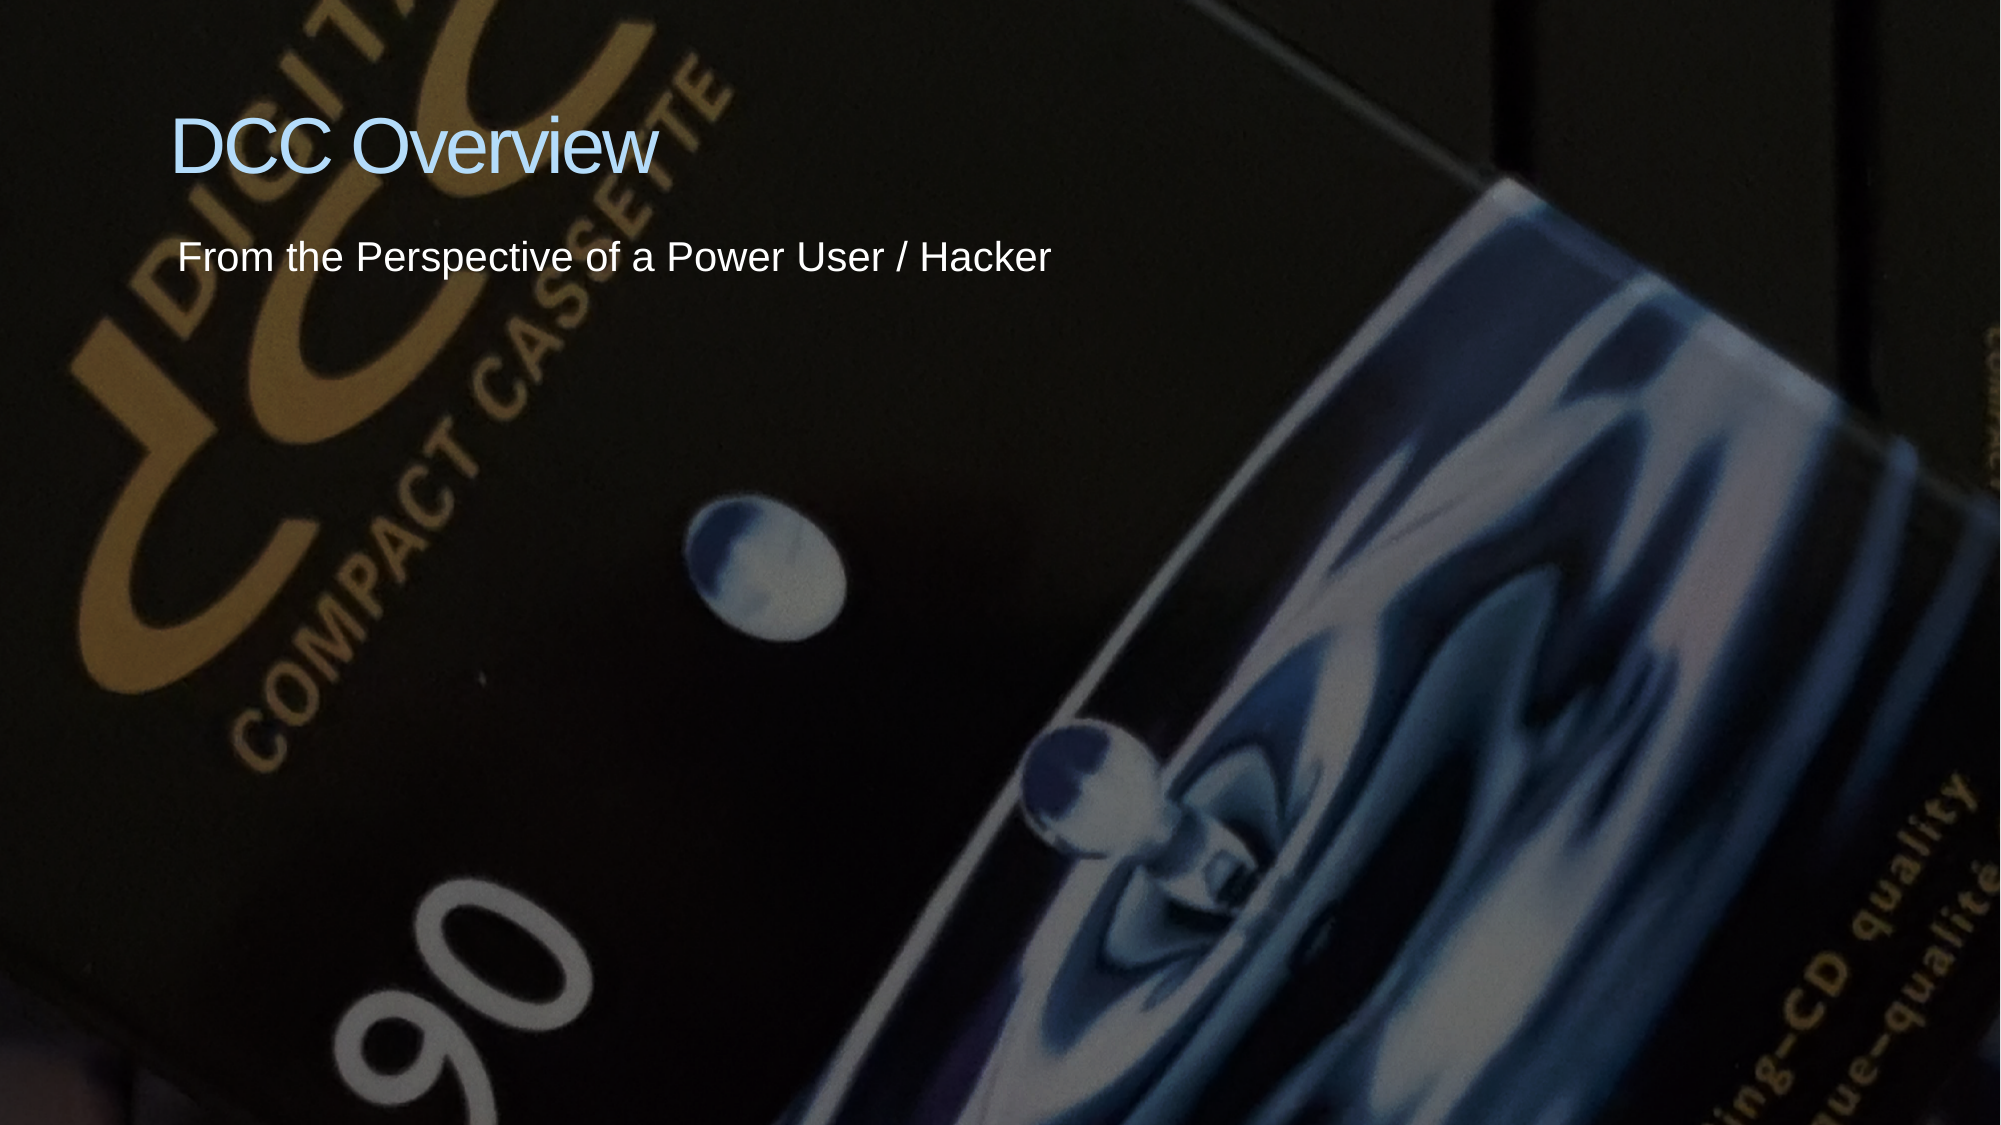

# DCC Overview
From the Perspective of a Power User / Hacker